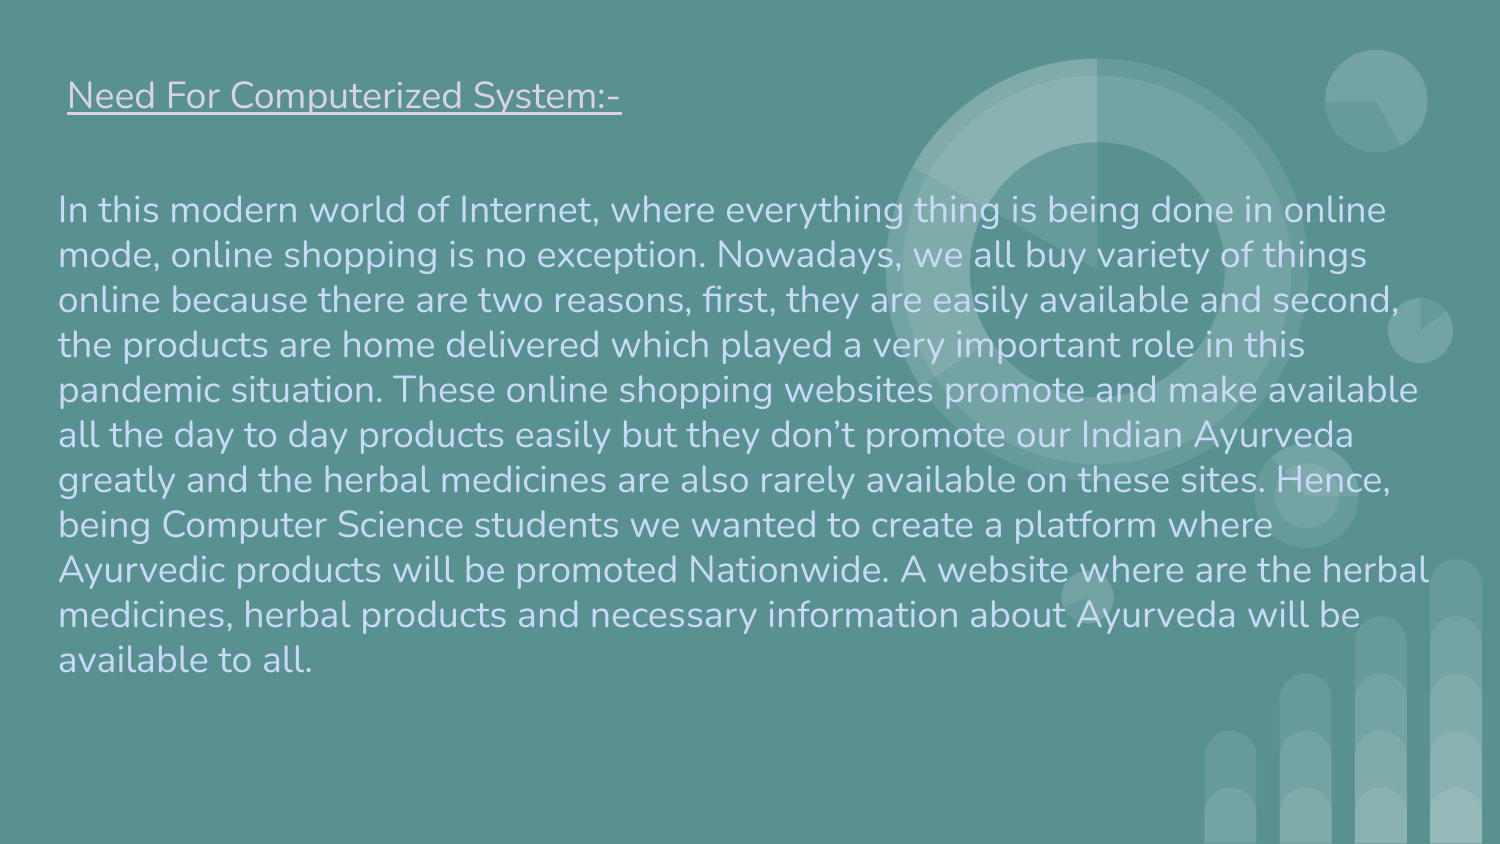

Need For Computerized System:-
In this modern world of Internet, where everything thing is being done in online mode, online shopping is no exception. Nowadays, we all buy variety of things online because there are two reasons, first, they are easily available and second, the products are home delivered which played a very important role in this pandemic situation. These online shopping websites promote and make available all the day to day products easily but they don’t promote our Indian Ayurveda greatly and the herbal medicines are also rarely available on these sites. Hence, being Computer Science students we wanted to create a platform where Ayurvedic products will be promoted Nationwide. A website where are the herbal medicines, herbal products and necessary information about Ayurveda will be available to all.